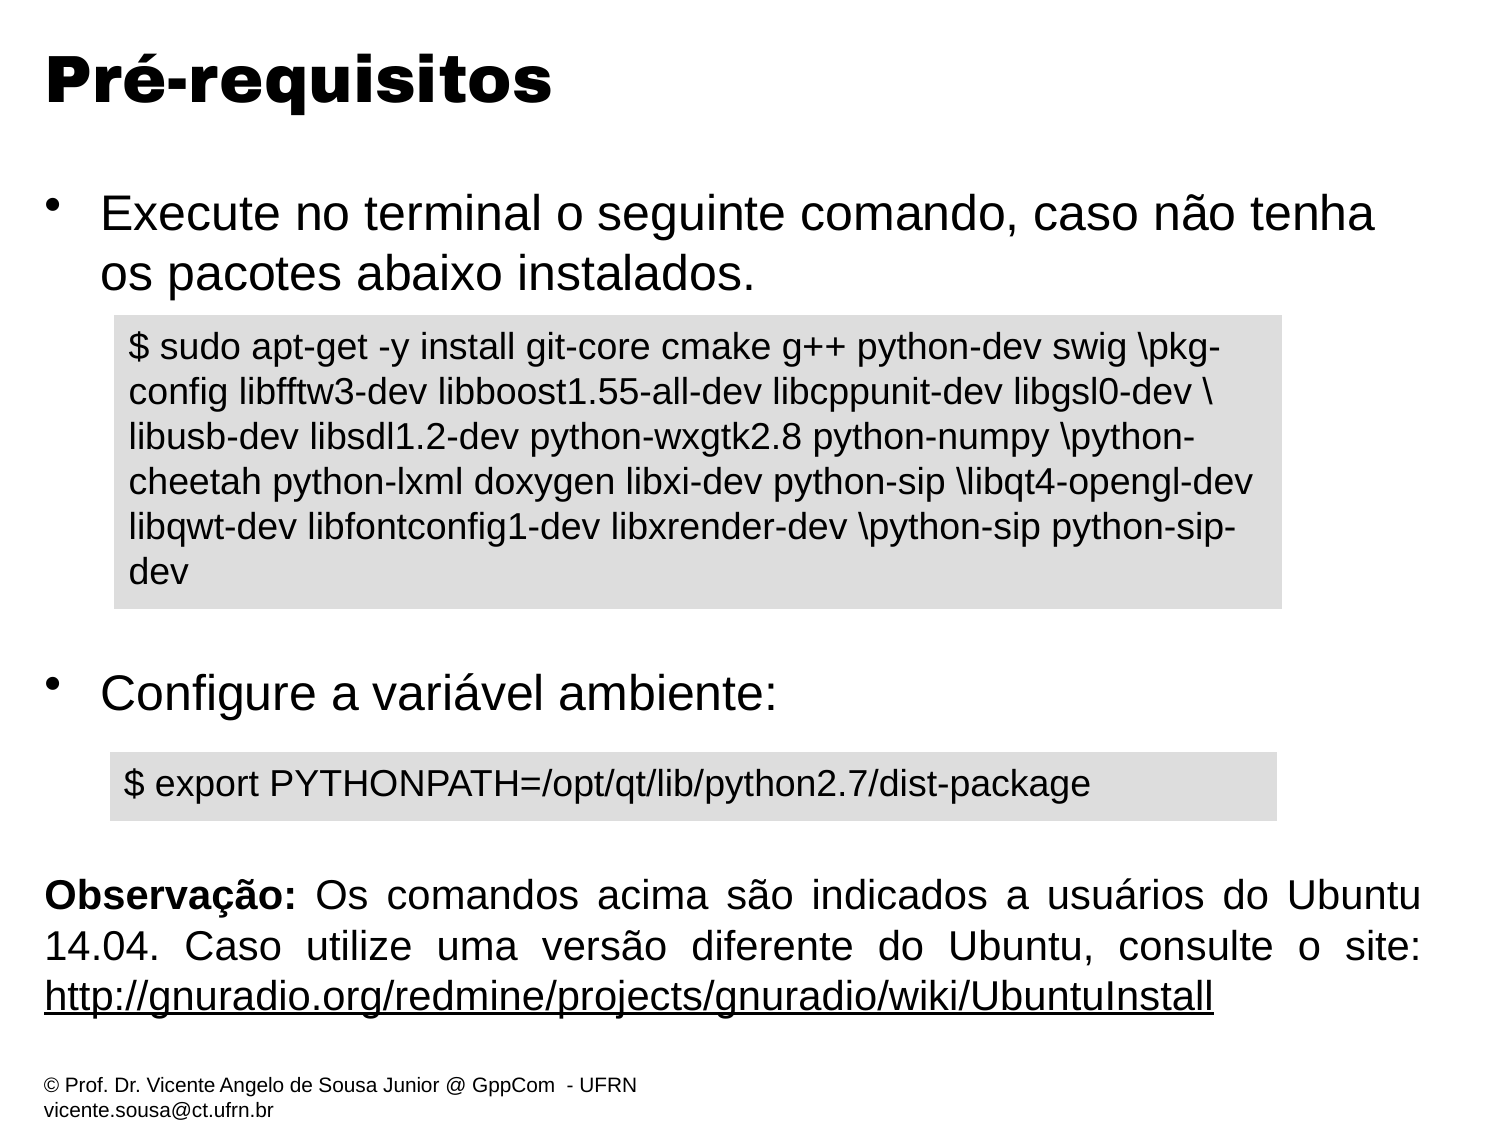

# Pré-requisitos
Execute no terminal o seguinte comando, caso não tenha os pacotes abaixo instalados.

Configure a variável ambiente:

Observação: Os comandos acima são indicados a usuários do Ubuntu 14.04. Caso utilize uma versão diferente do Ubuntu, consulte o site: http://gnuradio.org/redmine/projects/gnuradio/wiki/UbuntuInstall

$ sudo apt-get -y install git-core cmake g++ python-dev swig \pkg-config libfftw3-dev libboost1.55-all-dev libcppunit-dev libgsl0-dev \libusb-dev libsdl1.2-dev python-wxgtk2.8 python-numpy \python-cheetah python-lxml doxygen libxi-dev python-sip \libqt4-opengl-dev libqwt-dev libfontconfig1-dev libxrender-dev \python-sip python-sip-dev
$ export PYTHONPATH=/opt/qt/lib/python2.7/dist-package